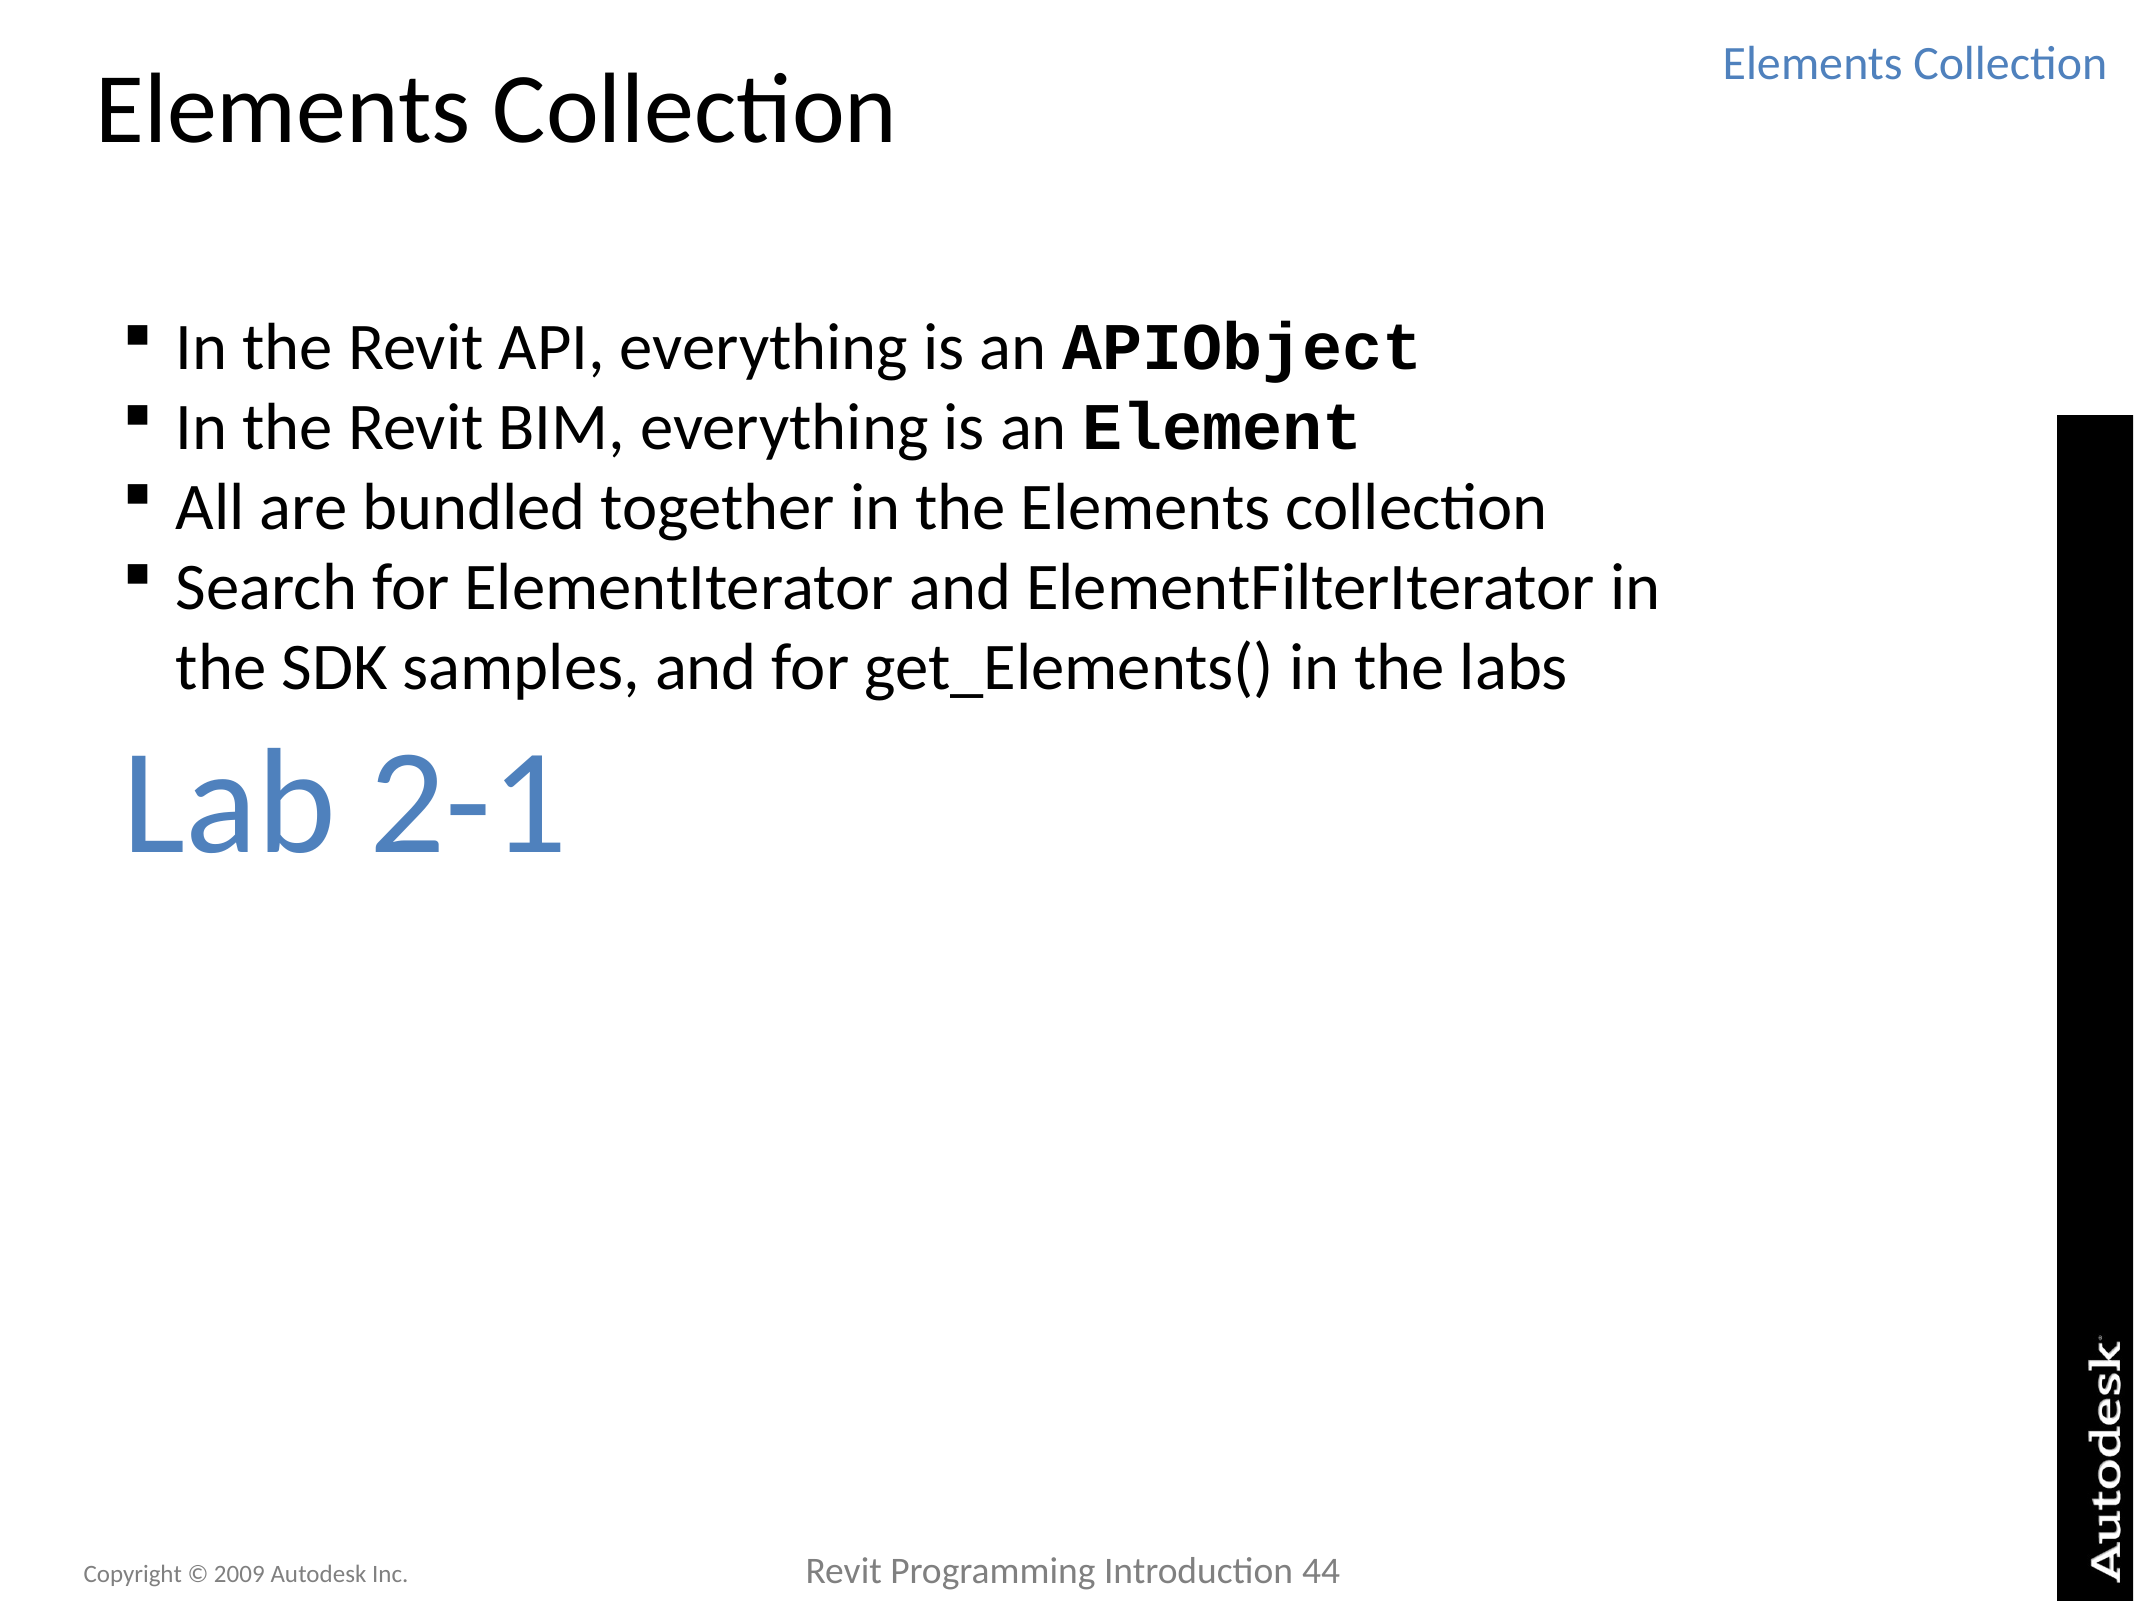

# Elements Collection
Elements Collection
In the Revit API, everything is an APIObject
In the Revit BIM, everything is an Element
All are bundled together in the Elements collection
Search for ElementIterator and ElementFilterIterator in the SDK samples, and for get_Elements() in the labs
Lab 2-1